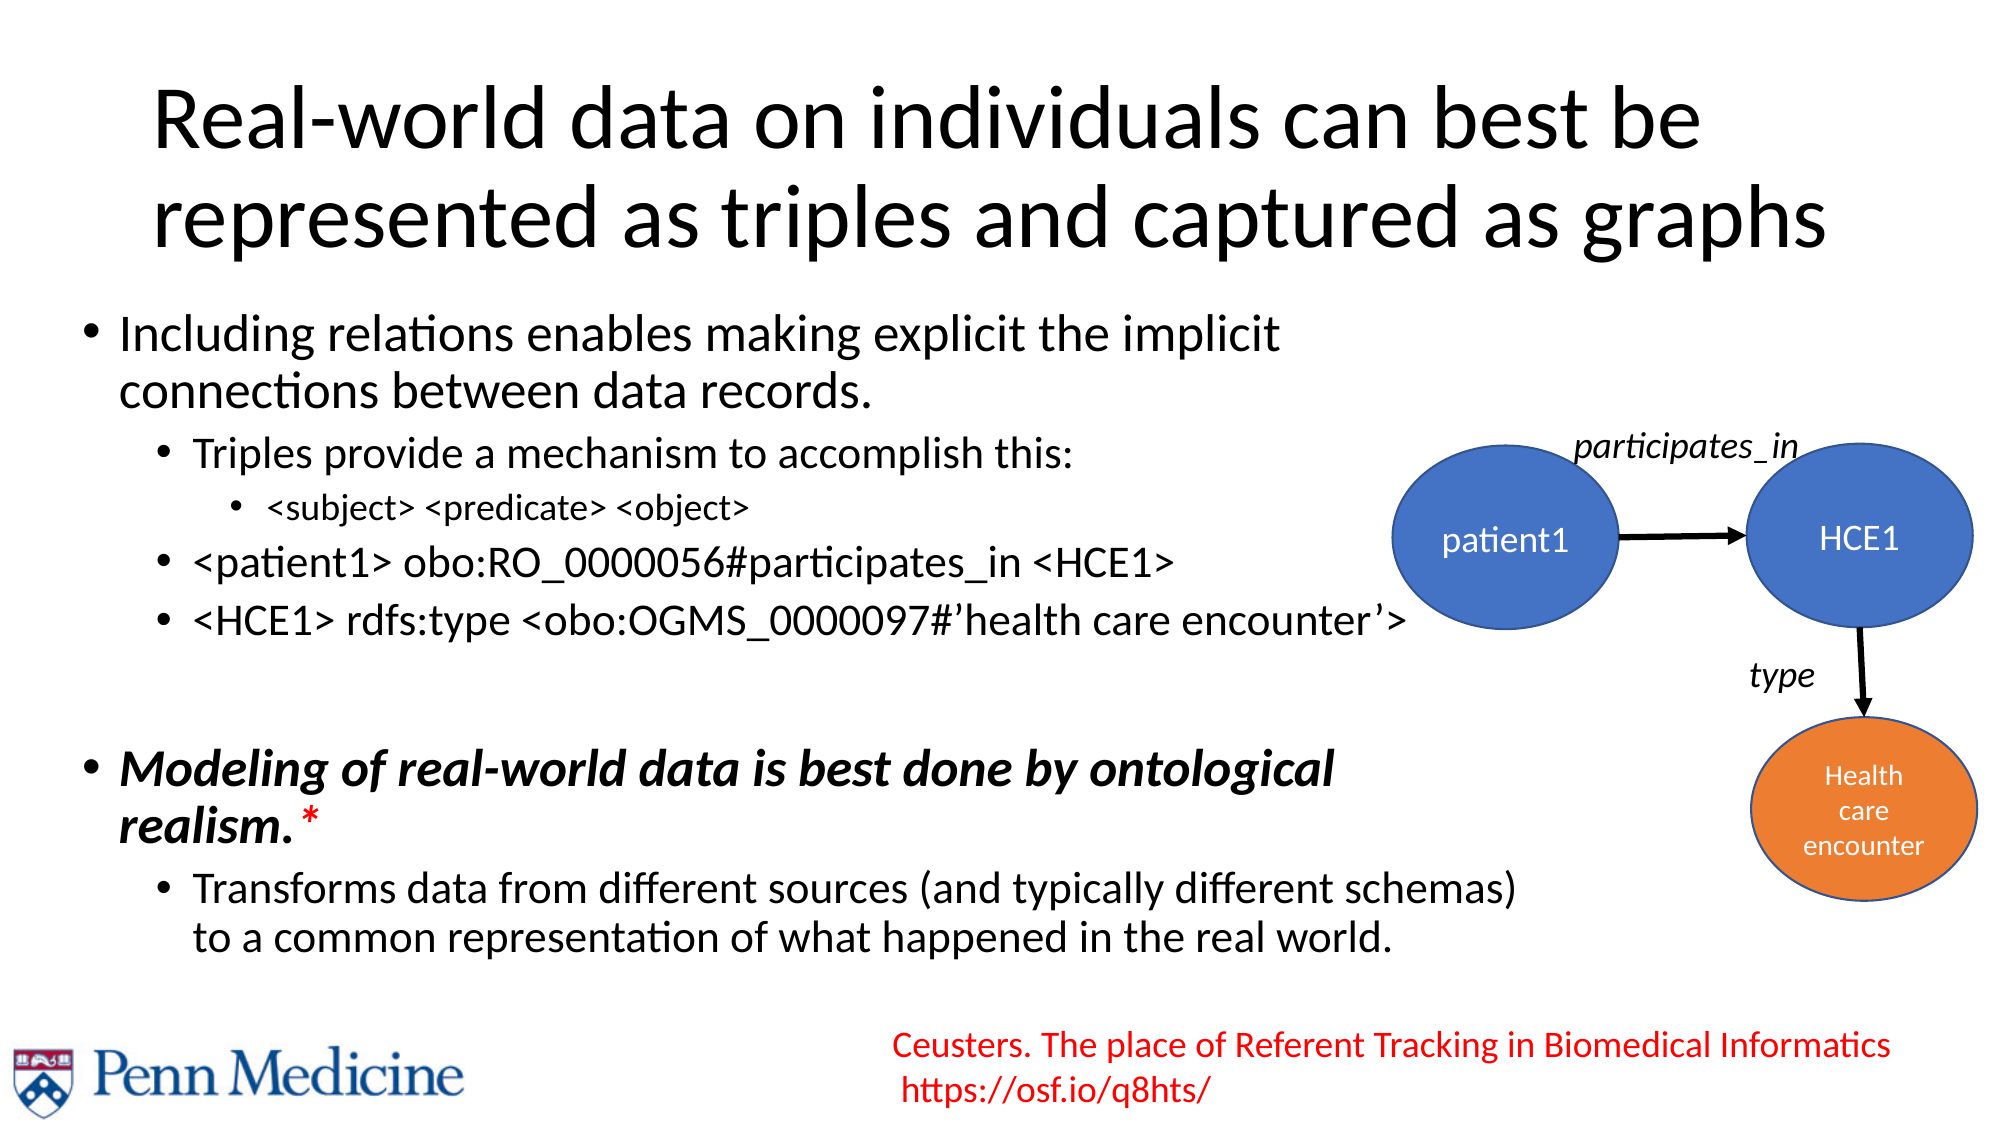

# Real-world data on individuals can best be represented as triples and captured as graphs
Including relations enables making explicit the implicit connections between data records.
Triples provide a mechanism to accomplish this:
<subject> <predicate> <object>
<patient1> obo:RO_0000056#participates_in <HCE1>
<HCE1> rdfs:type <obo:OGMS_0000097#’health care encounter’>

Modeling of real-world data is best done by ontological realism.*
Transforms data from different sources (and typically different schemas) to a common representation of what happened in the real world.

participates_in
HCE1
patient1
type
Health care encounter
Ceusters. The place of Referent Tracking in Biomedical Informatics
 https://osf.io/q8hts/